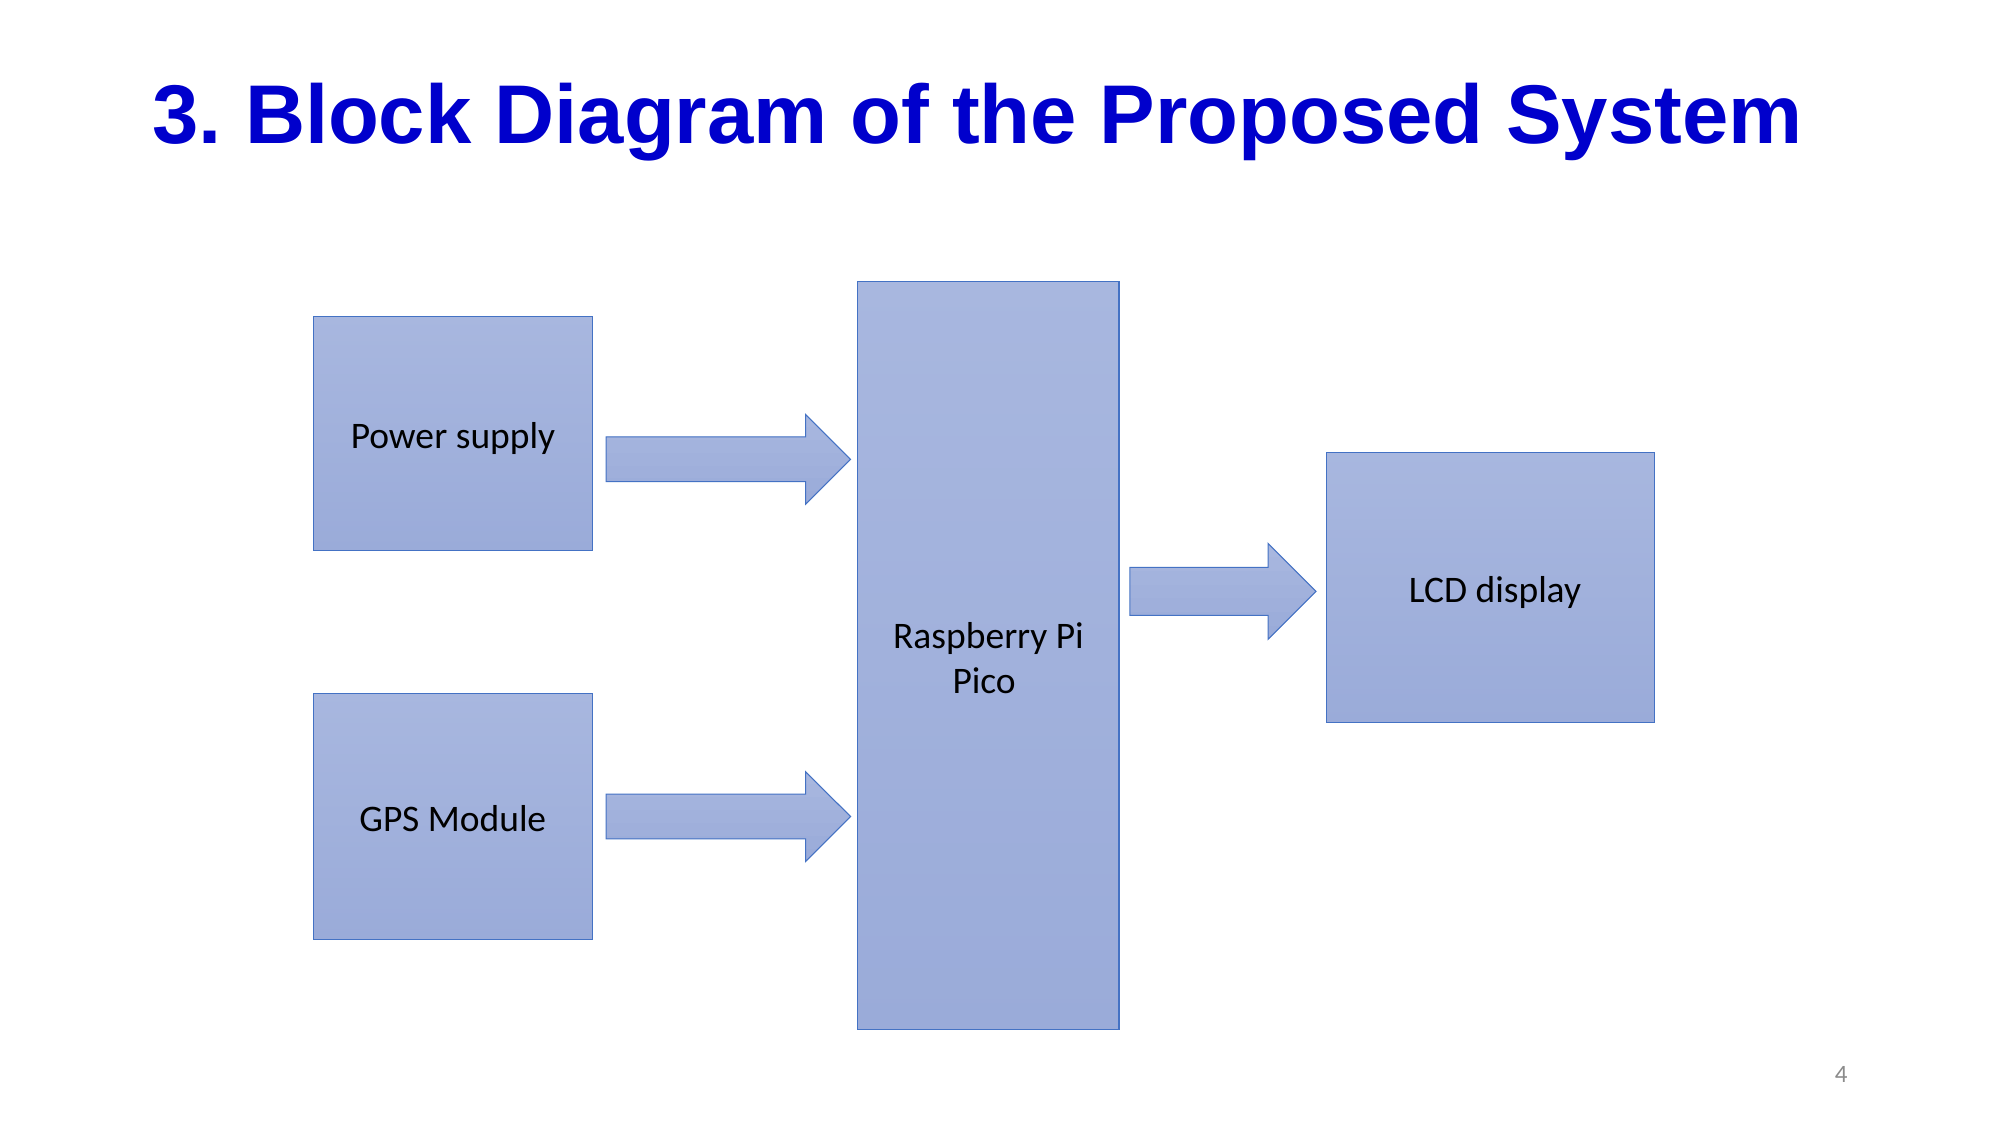

# 3. Block Diagram of the Proposed System

Raspberry Pi Pico
Power supply

 LCD display

GPS Module

4